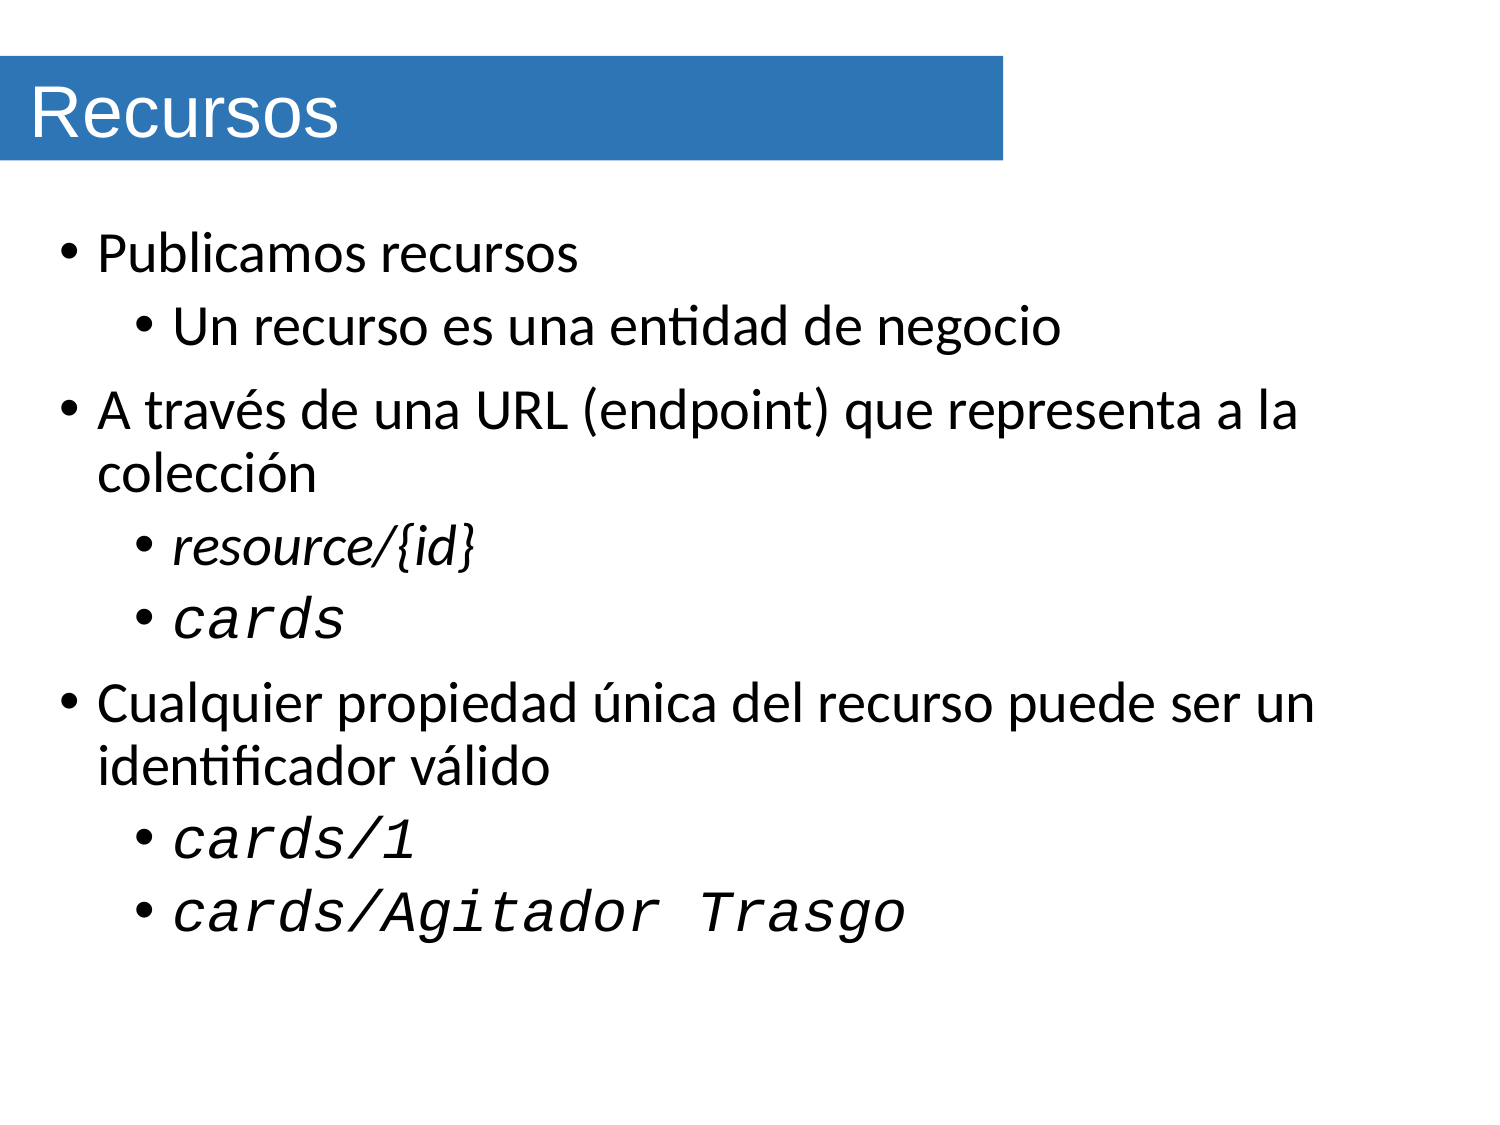

# Recursos
Publicamos recursos
Un recurso es una entidad de negocio
A través de una URL (endpoint) que representa a la colección
resource/{id}
cards
Cualquier propiedad única del recurso puede ser un identificador válido
cards/1
cards/Agitador Trasgo